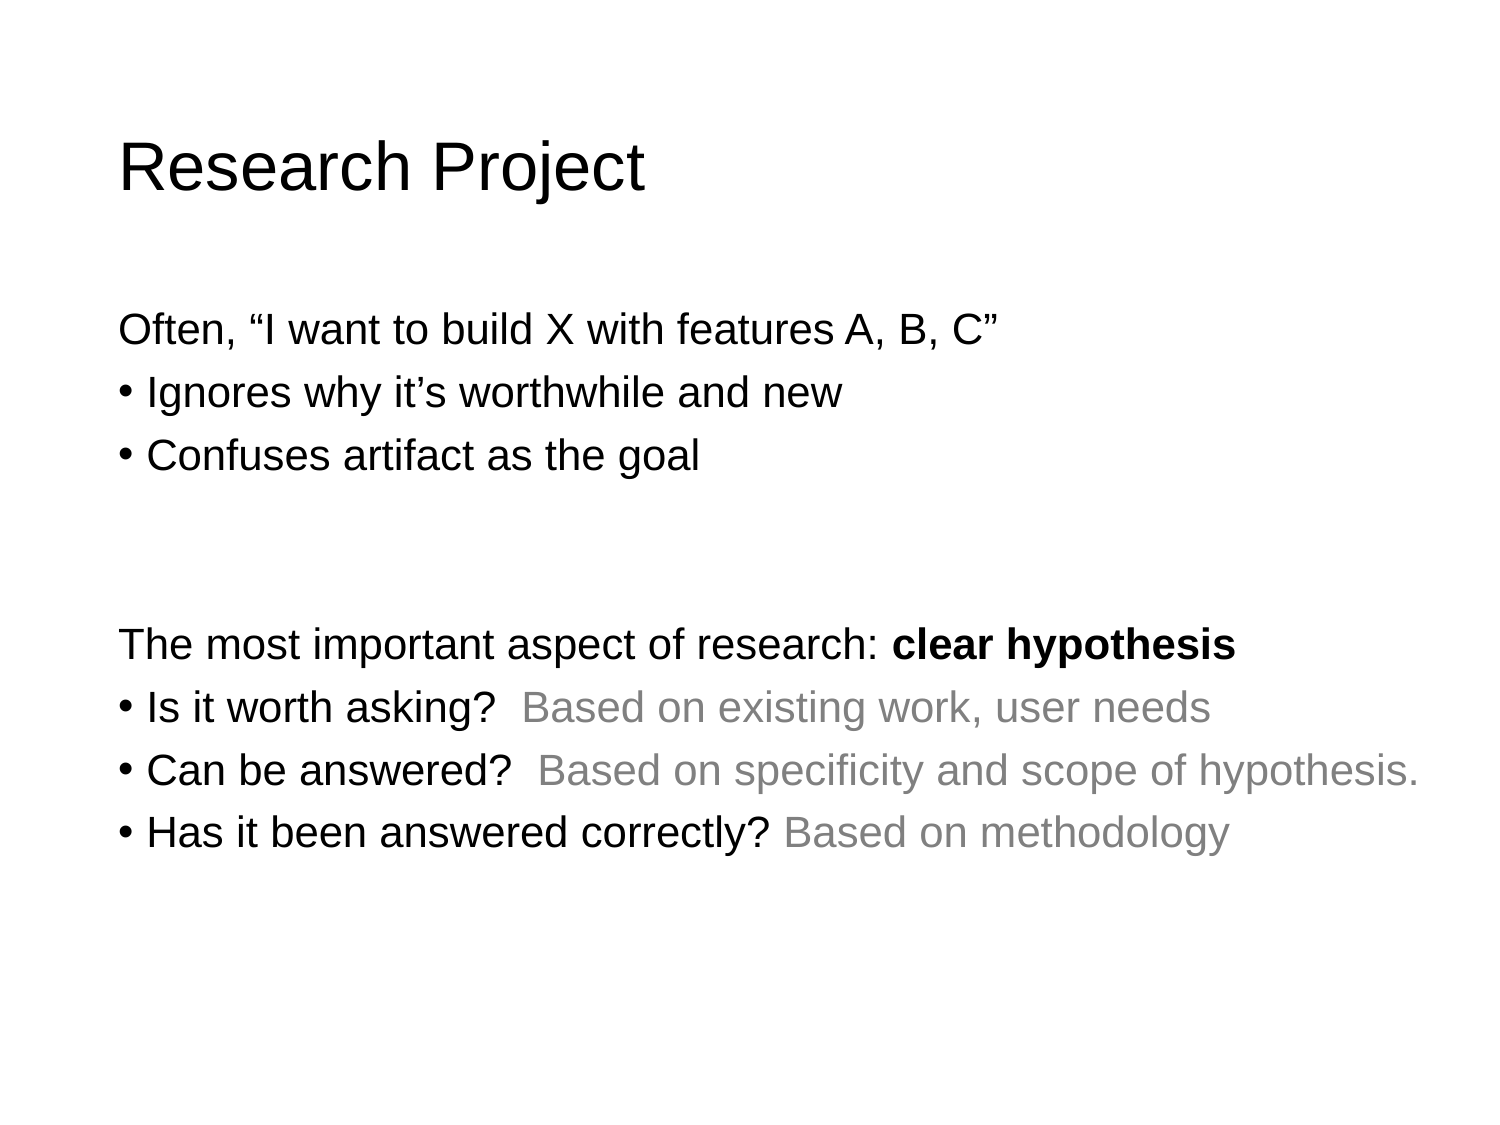

# Research Project
Often, “I want to build X with features A, B, C”
Ignores why it’s worthwhile and new
Confuses artifact as the goal

The most important aspect of research: clear hypothesis
Is it worth asking?  Based on existing work, user needs
Can be answered?  Based on specificity and scope of hypothesis.
Has it been answered correctly? Based on methodology